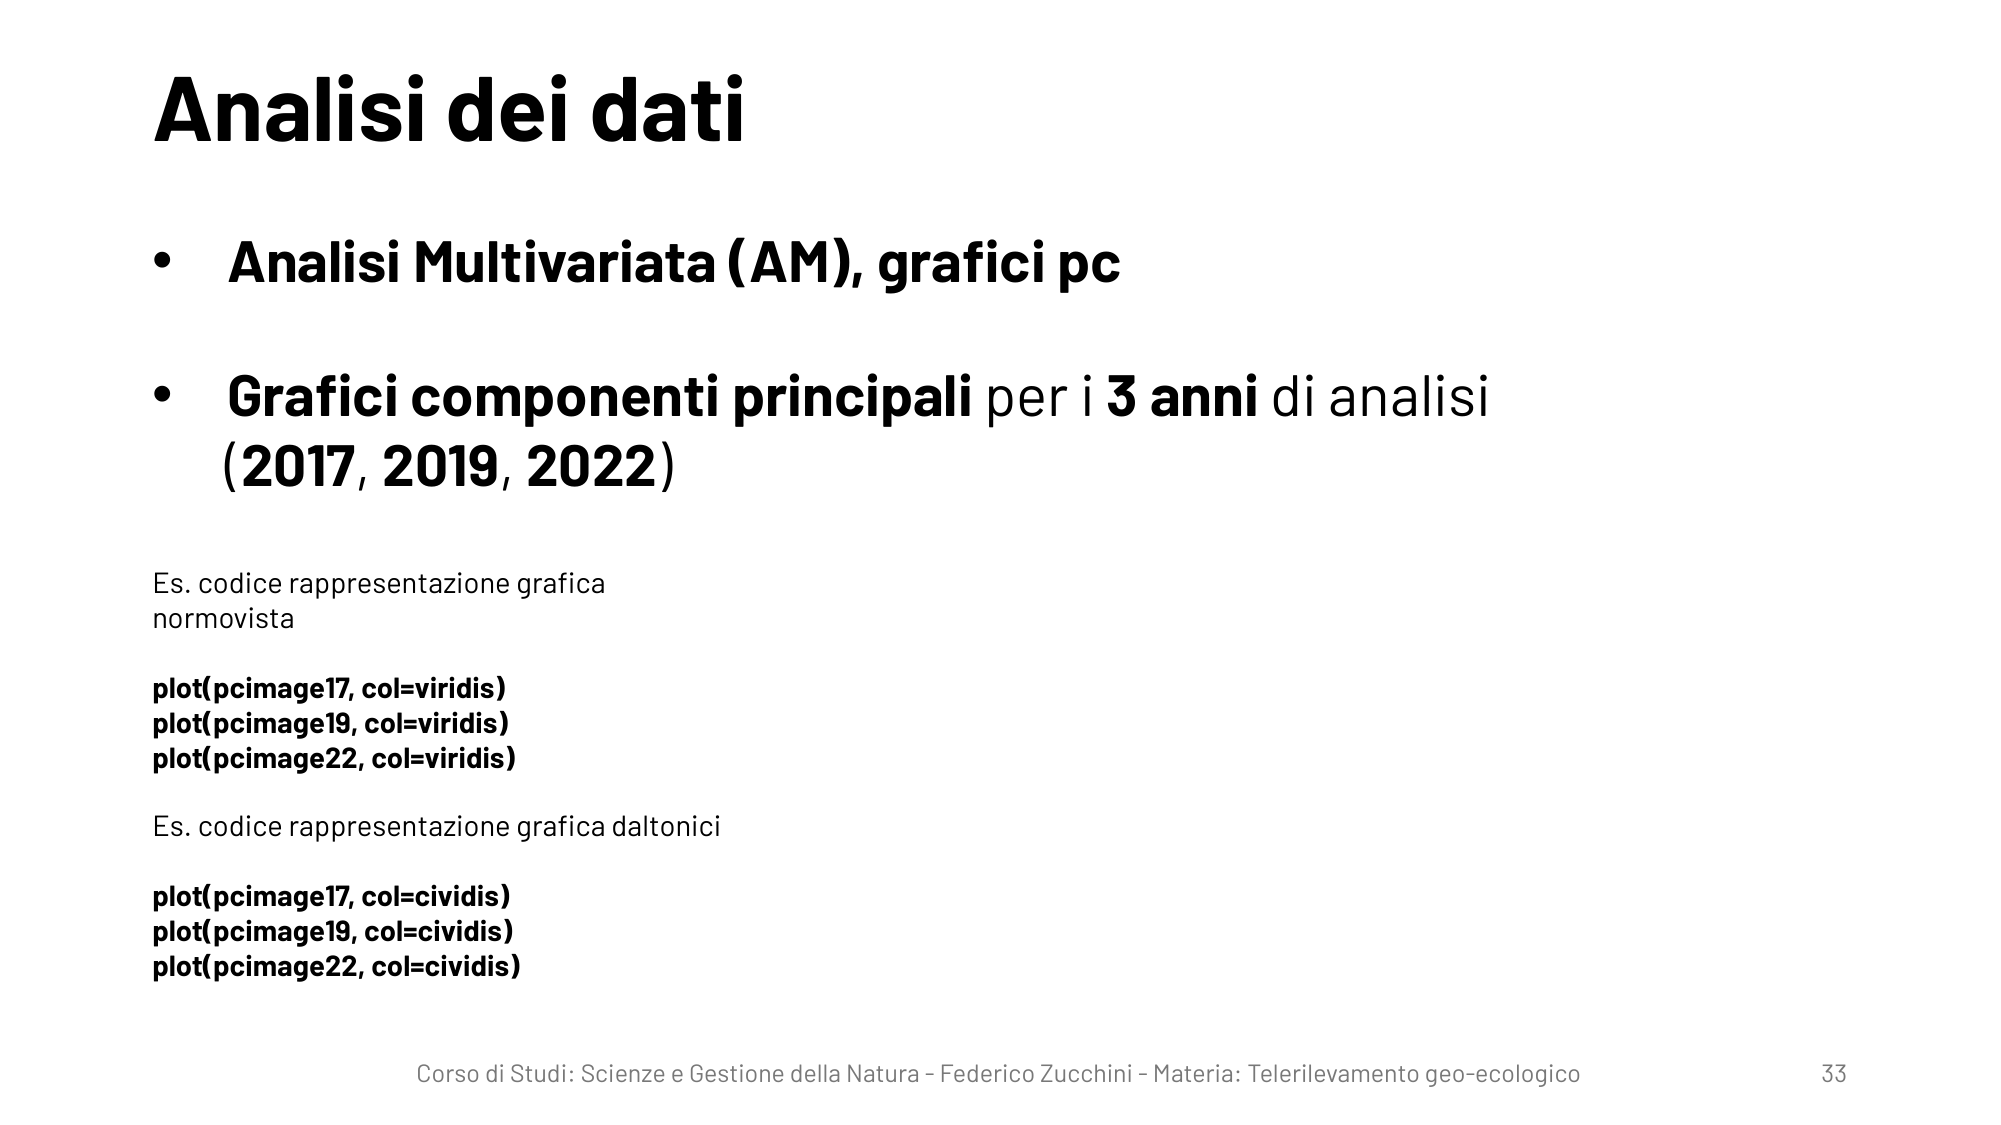

# Analisi dei dati
Analisi Multivariata (AM), grafici pc
Grafici componenti principali per i 3 anni di analisi
(2017, 2019, 2022)
Es. codice rappresentazione grafica normovista

plot(pcimage17, col=viridis)
plot(pcimage19, col=viridis)            plot(pcimage22, col=viridis)
Es. codice rappresentazione grafica daltonici

plot(pcimage17, col=cividis)
plot(pcimage19, col=cividis)            plot(pcimage22, col=cividis)
Corso di Studi: Scienze e Gestione della Natura - Federico Zucchini - Materia: Telerilevamento geo-ecologico
33